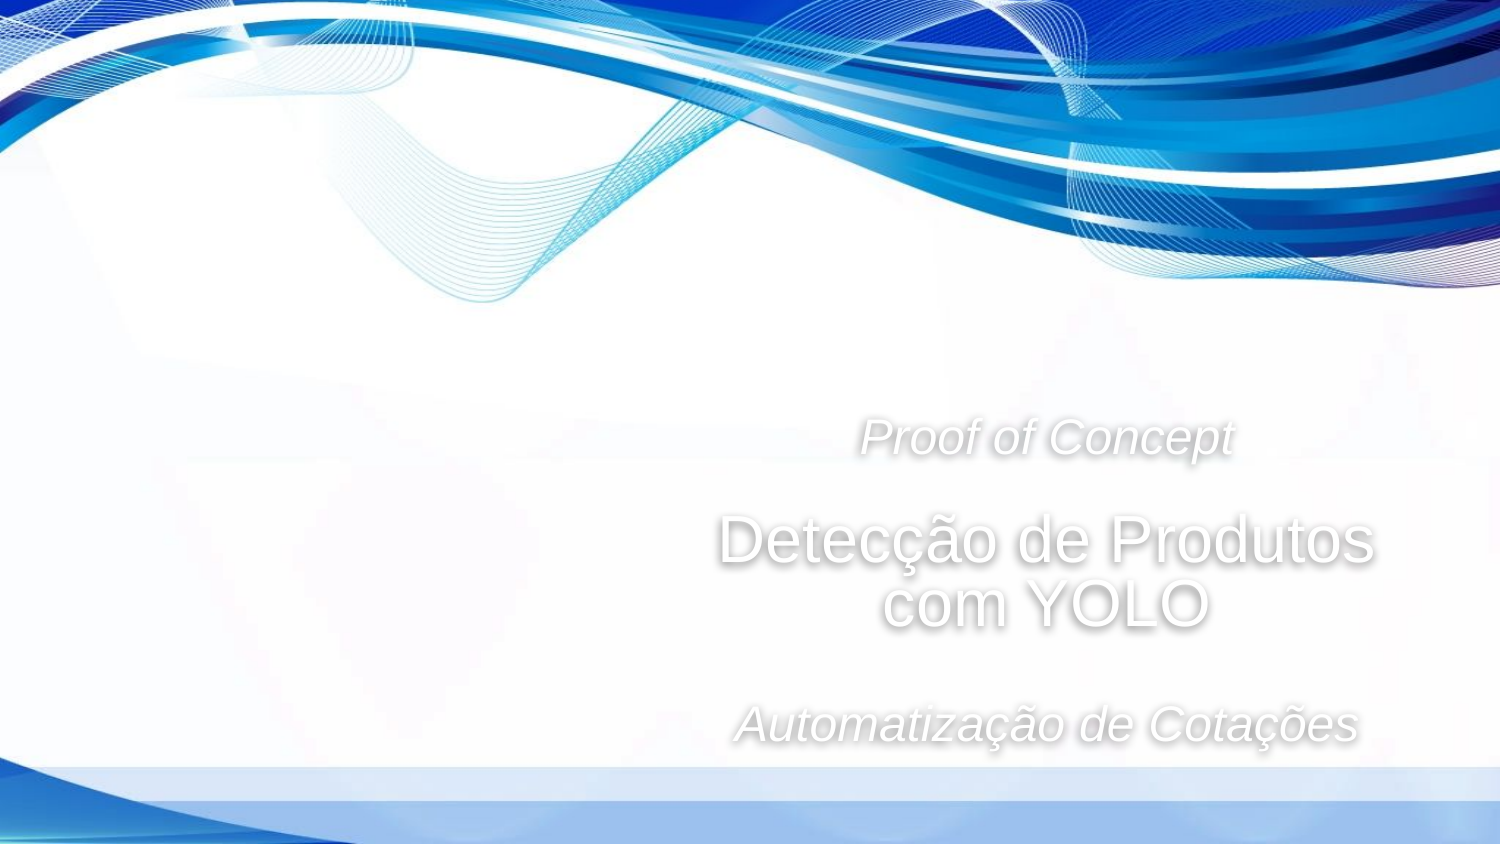

Proof of Concept

Detecção de Produtos com YOLO

Automatização de Cotações